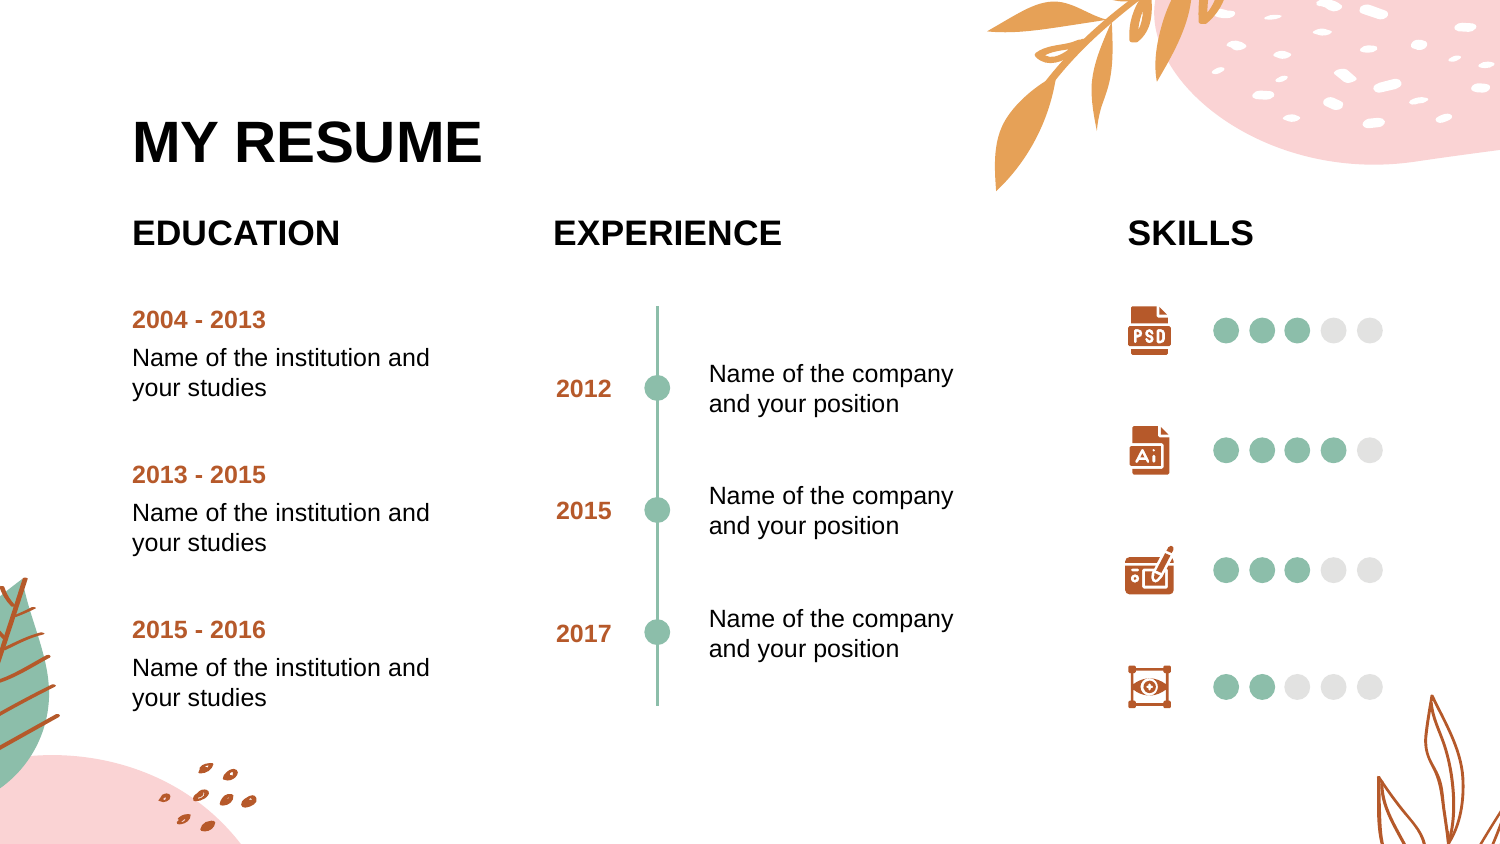

# MY RESUME
EDUCATION
EXPERIENCE
SKILLS
2004 - 2013
Name of the institution and your studies

2012
Name of the company and your position

2013 - 2015
Name of the institution and your studies
2015
Name of the company and your position

2015 - 2016
Name of the institution and your studies
2017
Name of the company and your position